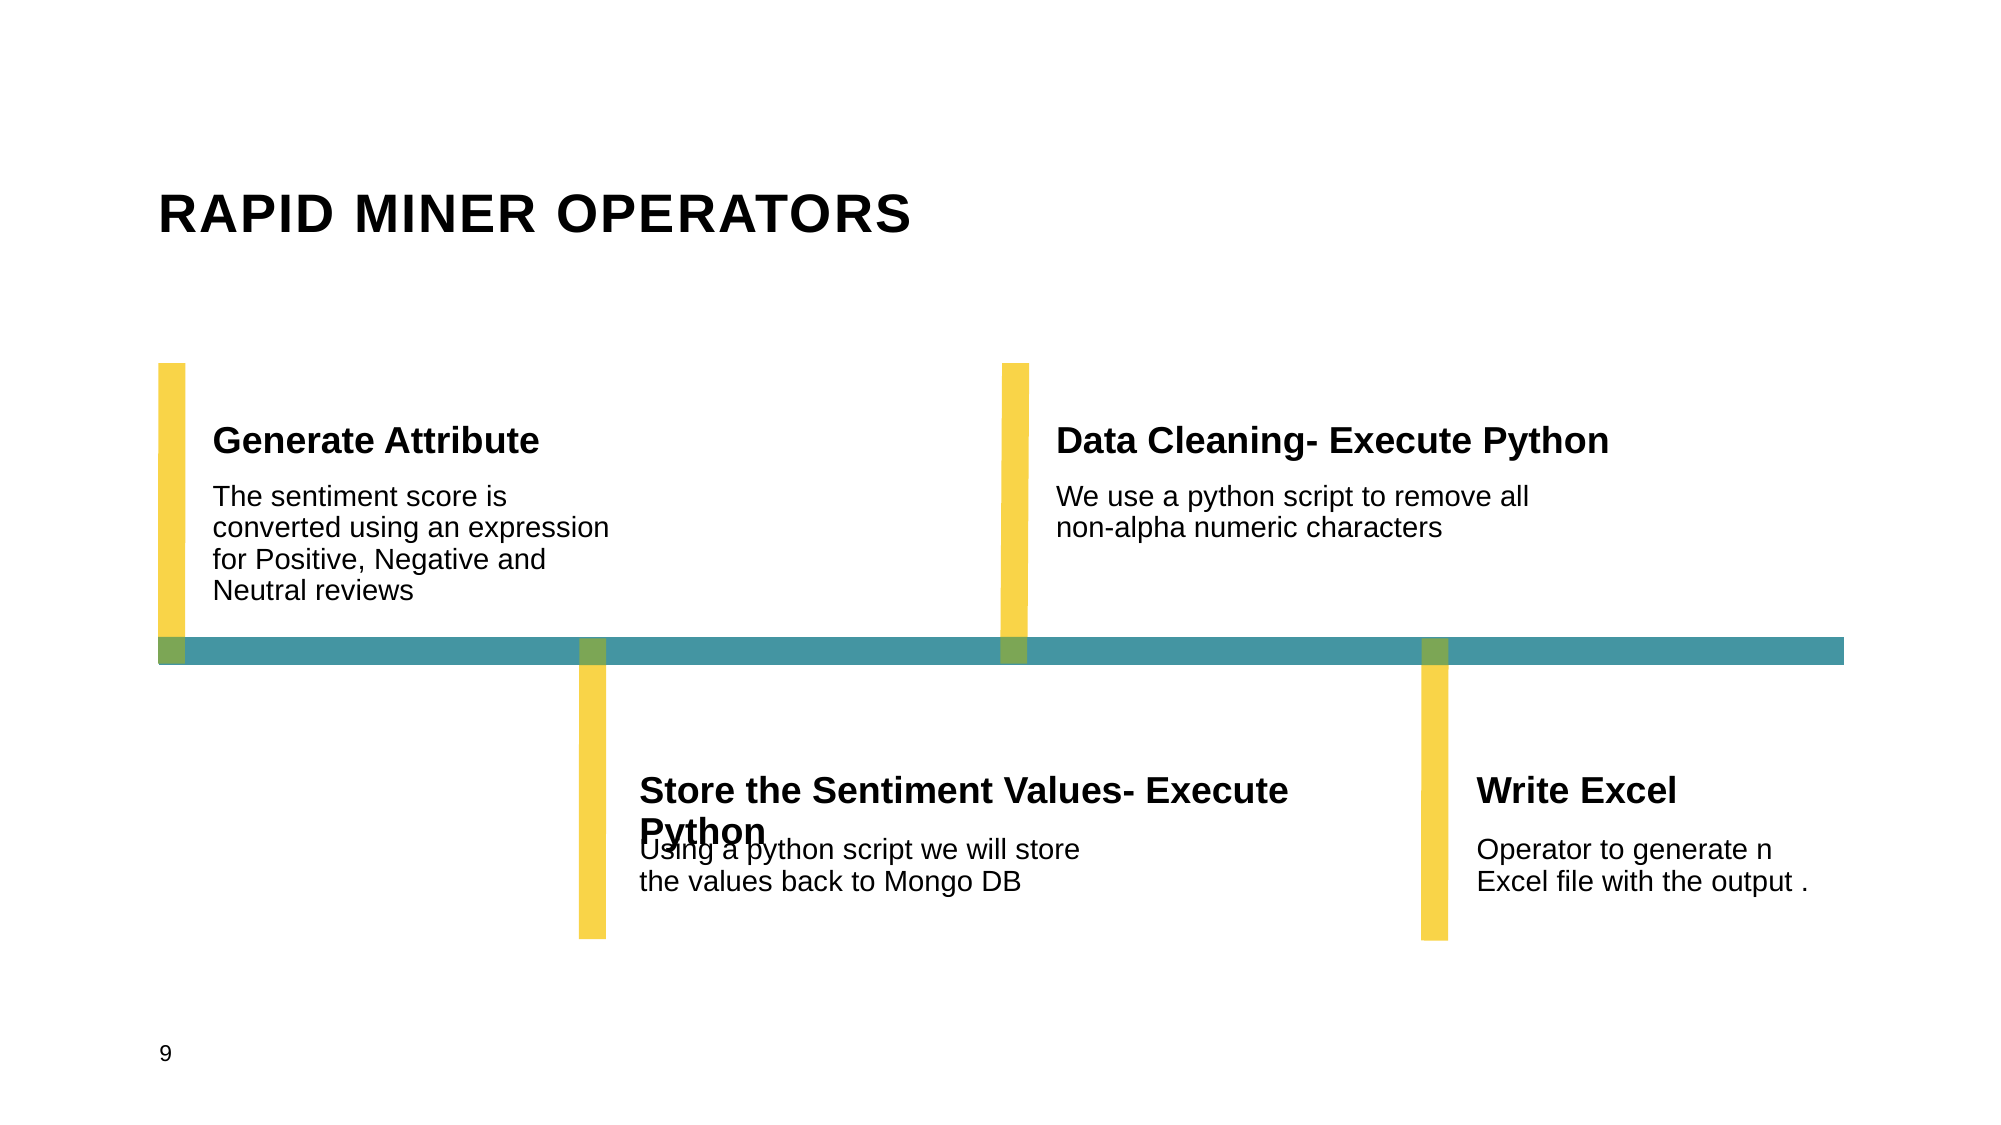

# RAPID MINER OPERATORS
Generate Attribute
Data Cleaning- Execute Python
The sentiment score is converted using an expression for Positive, Negative and Neutral reviews
We use a python script to remove all non-alpha numeric characters
Store the Sentiment Values- Execute Python
Write Excel
Using a python script we will store the values back to Mongo DB
Operator to generate n Excel file with the output .
9